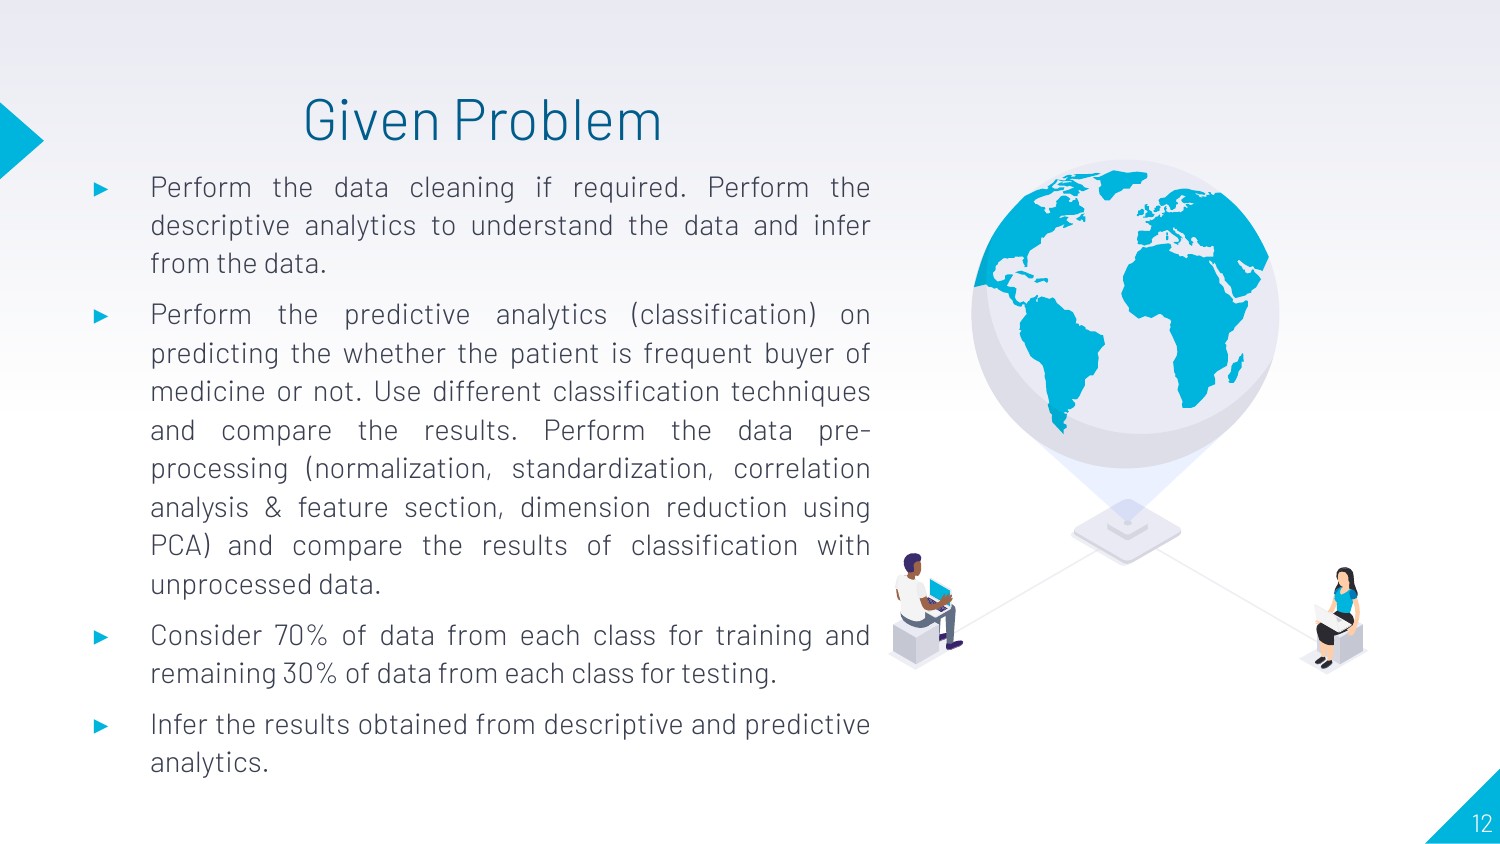

Given Problem
Perform the data cleaning if required. Perform the descriptive analytics to understand the data and infer from the data.
Perform the predictive analytics (classification) on predicting the whether the patient is frequent buyer of medicine or not. Use different classification techniques and compare the results. Perform the data pre-processing (normalization, standardization, correlation analysis & feature section, dimension reduction using PCA) and compare the results of classification with unprocessed data.
Consider 70% of data from each class for training and remaining 30% of data from each class for testing.
Infer the results obtained from descriptive and predictive analytics.

12